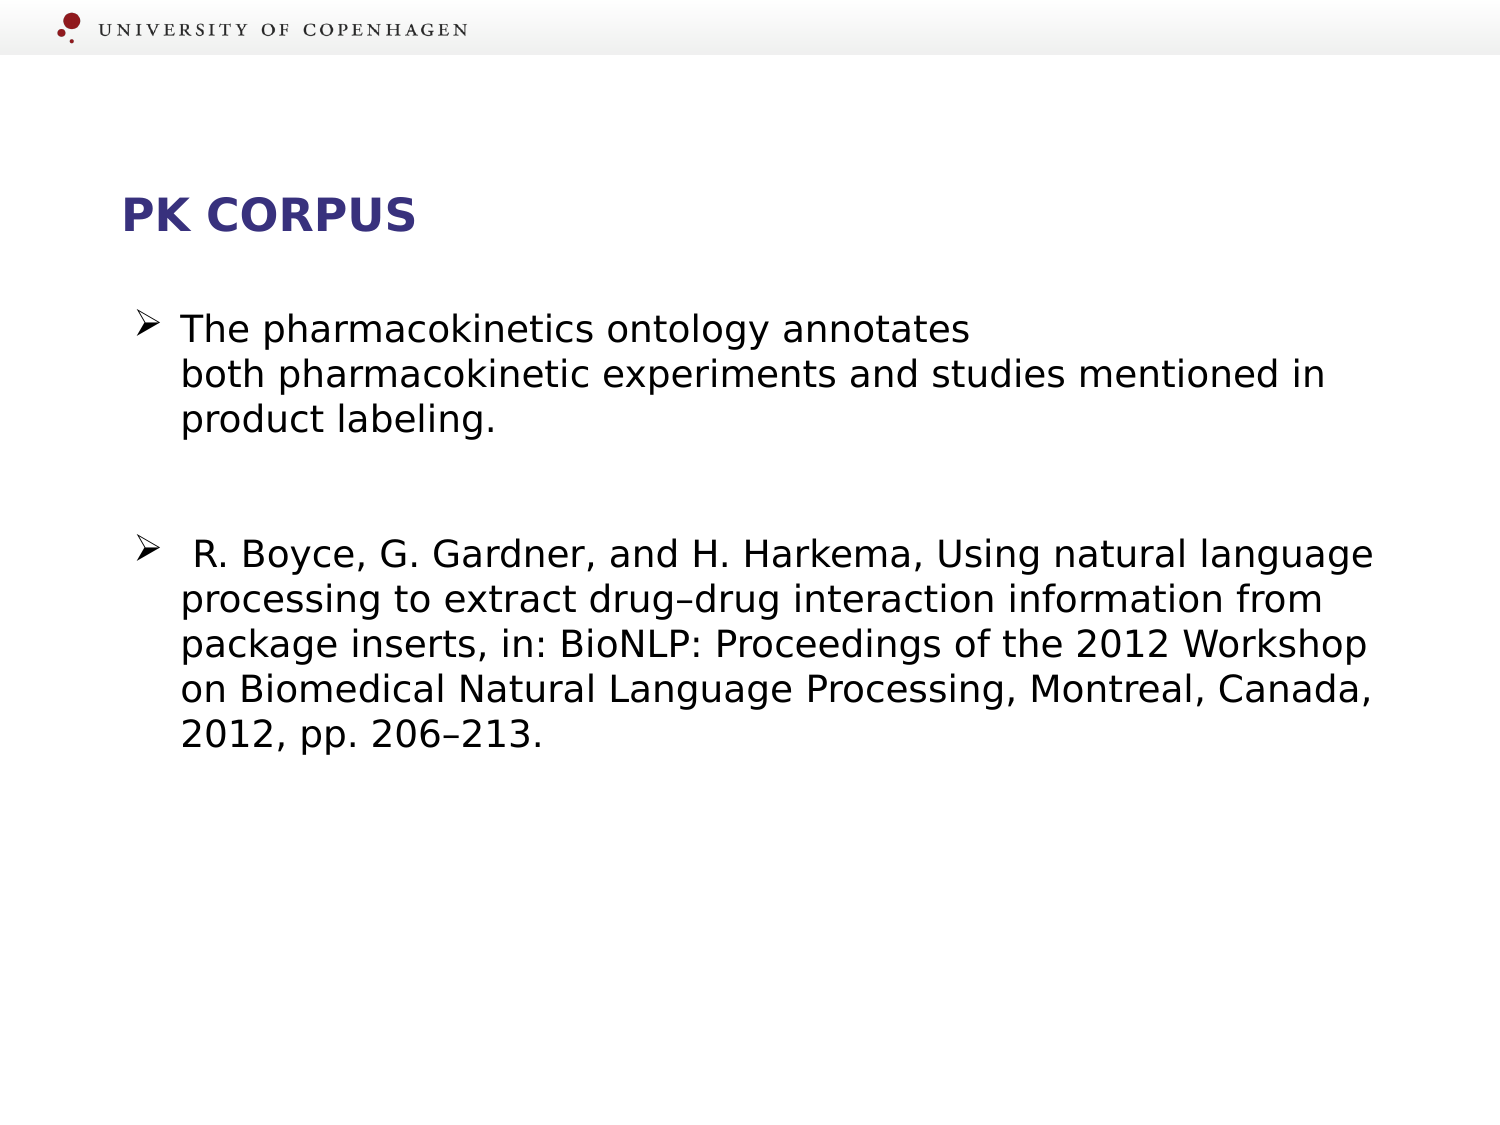

# PK corpus
The pharmacokinetics ontology annotates both pharmacokinetic experiments and studies mentioned in product labeling.

 R. Boyce, G. Gardner, and H. Harkema, Using natural language processing to extract drug–drug interaction information from package inserts, in: BioNLP: Proceedings of the 2012 Workshop on Biomedical Natural Language Processing, Montreal, Canada, 2012, pp. 206–213.